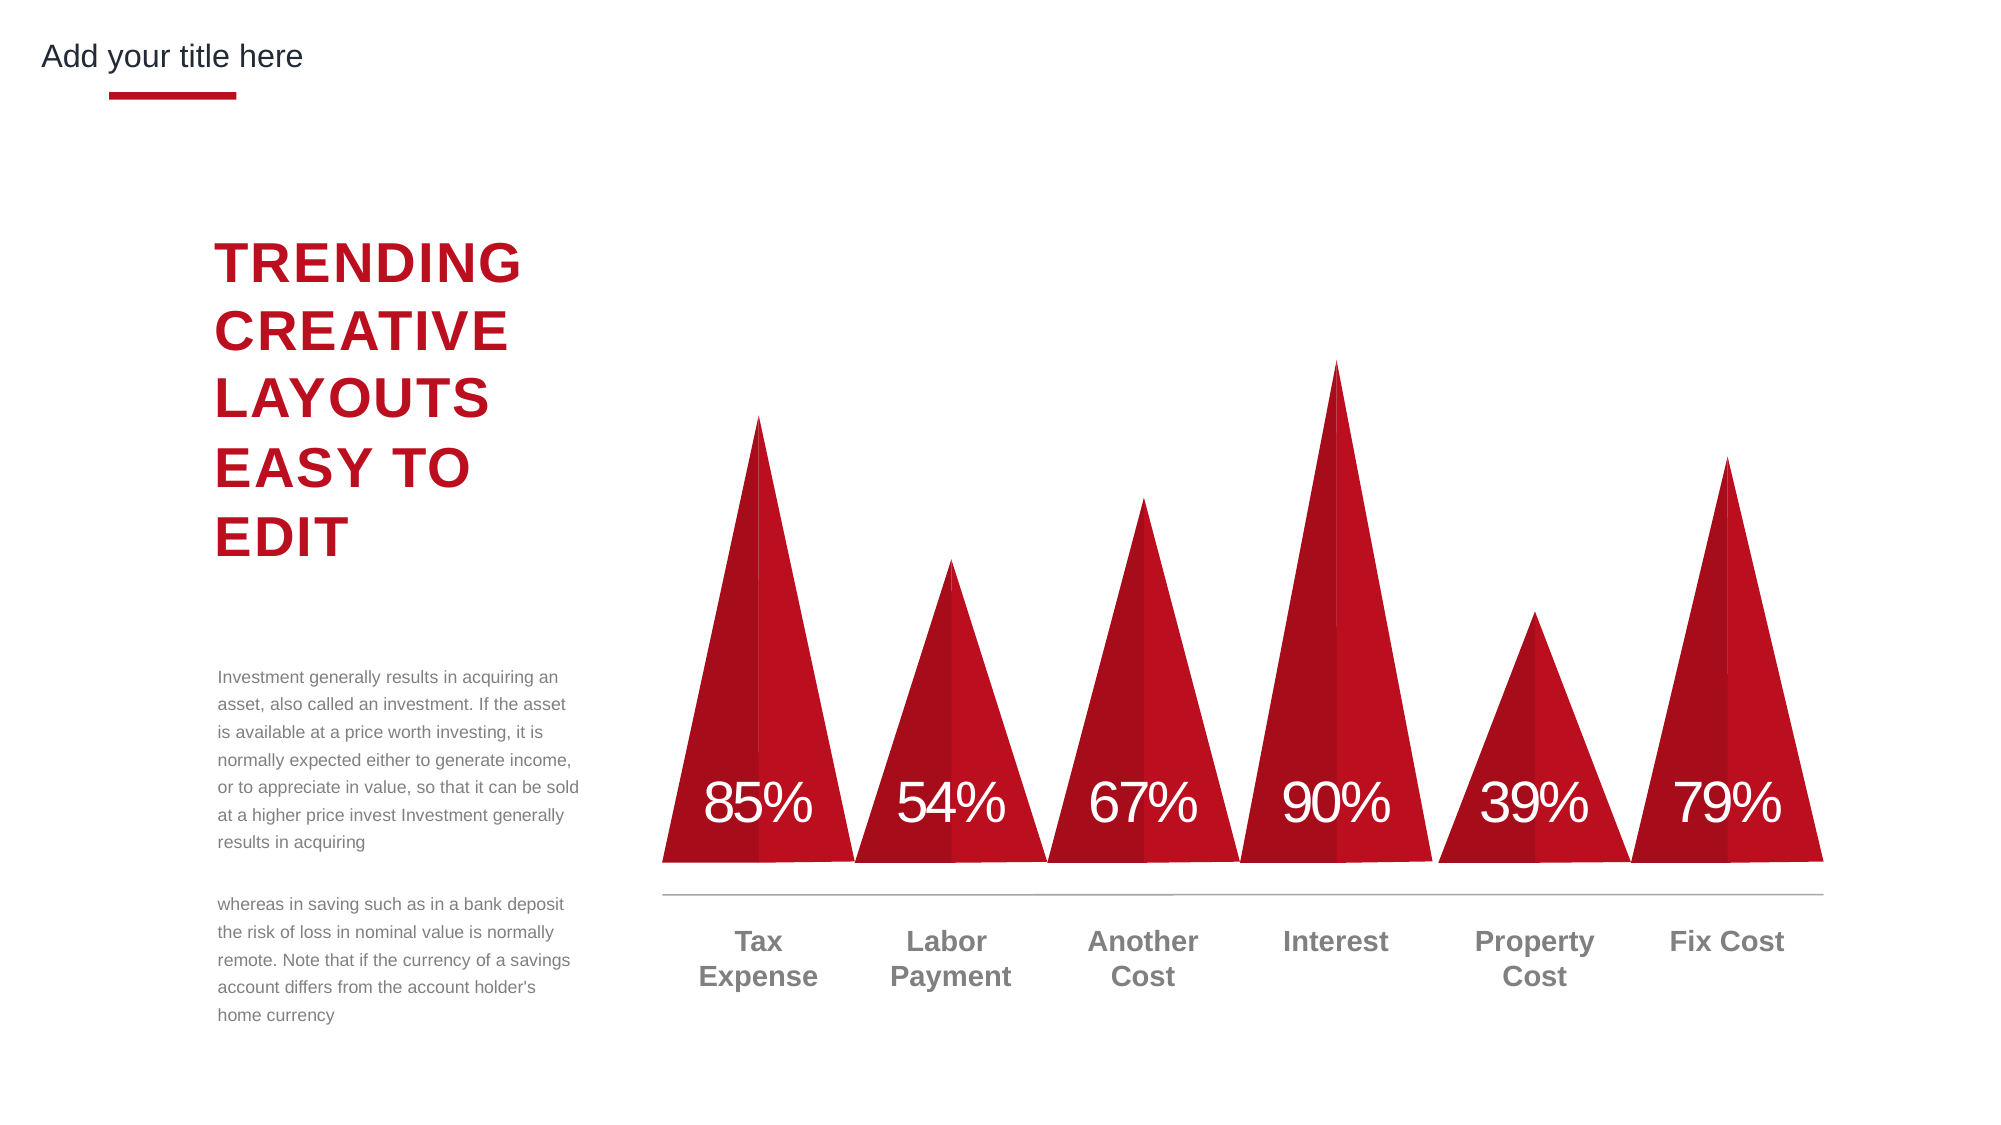

Add your title here

TRENDING
CREATIVE
LAYOUTS
EASY TO EDIT

79%
39%
90%
67%
54%
85%
Fix Cost
Property
Cost
Interest
Another
Cost
Labor
Payment
Tax
Expense
Investment generally results in acquiring an asset, also called an investment. If the asset is available at a price worth investing, it is normally expected either to generate income, or to appreciate in value, so that it can be sold at a higher price invest Investment generally results in acquiring

whereas in saving such as in a bank deposit the risk of loss in nominal value is normally remote. Note that if the currency of a savings account differs from the account holder's home currency